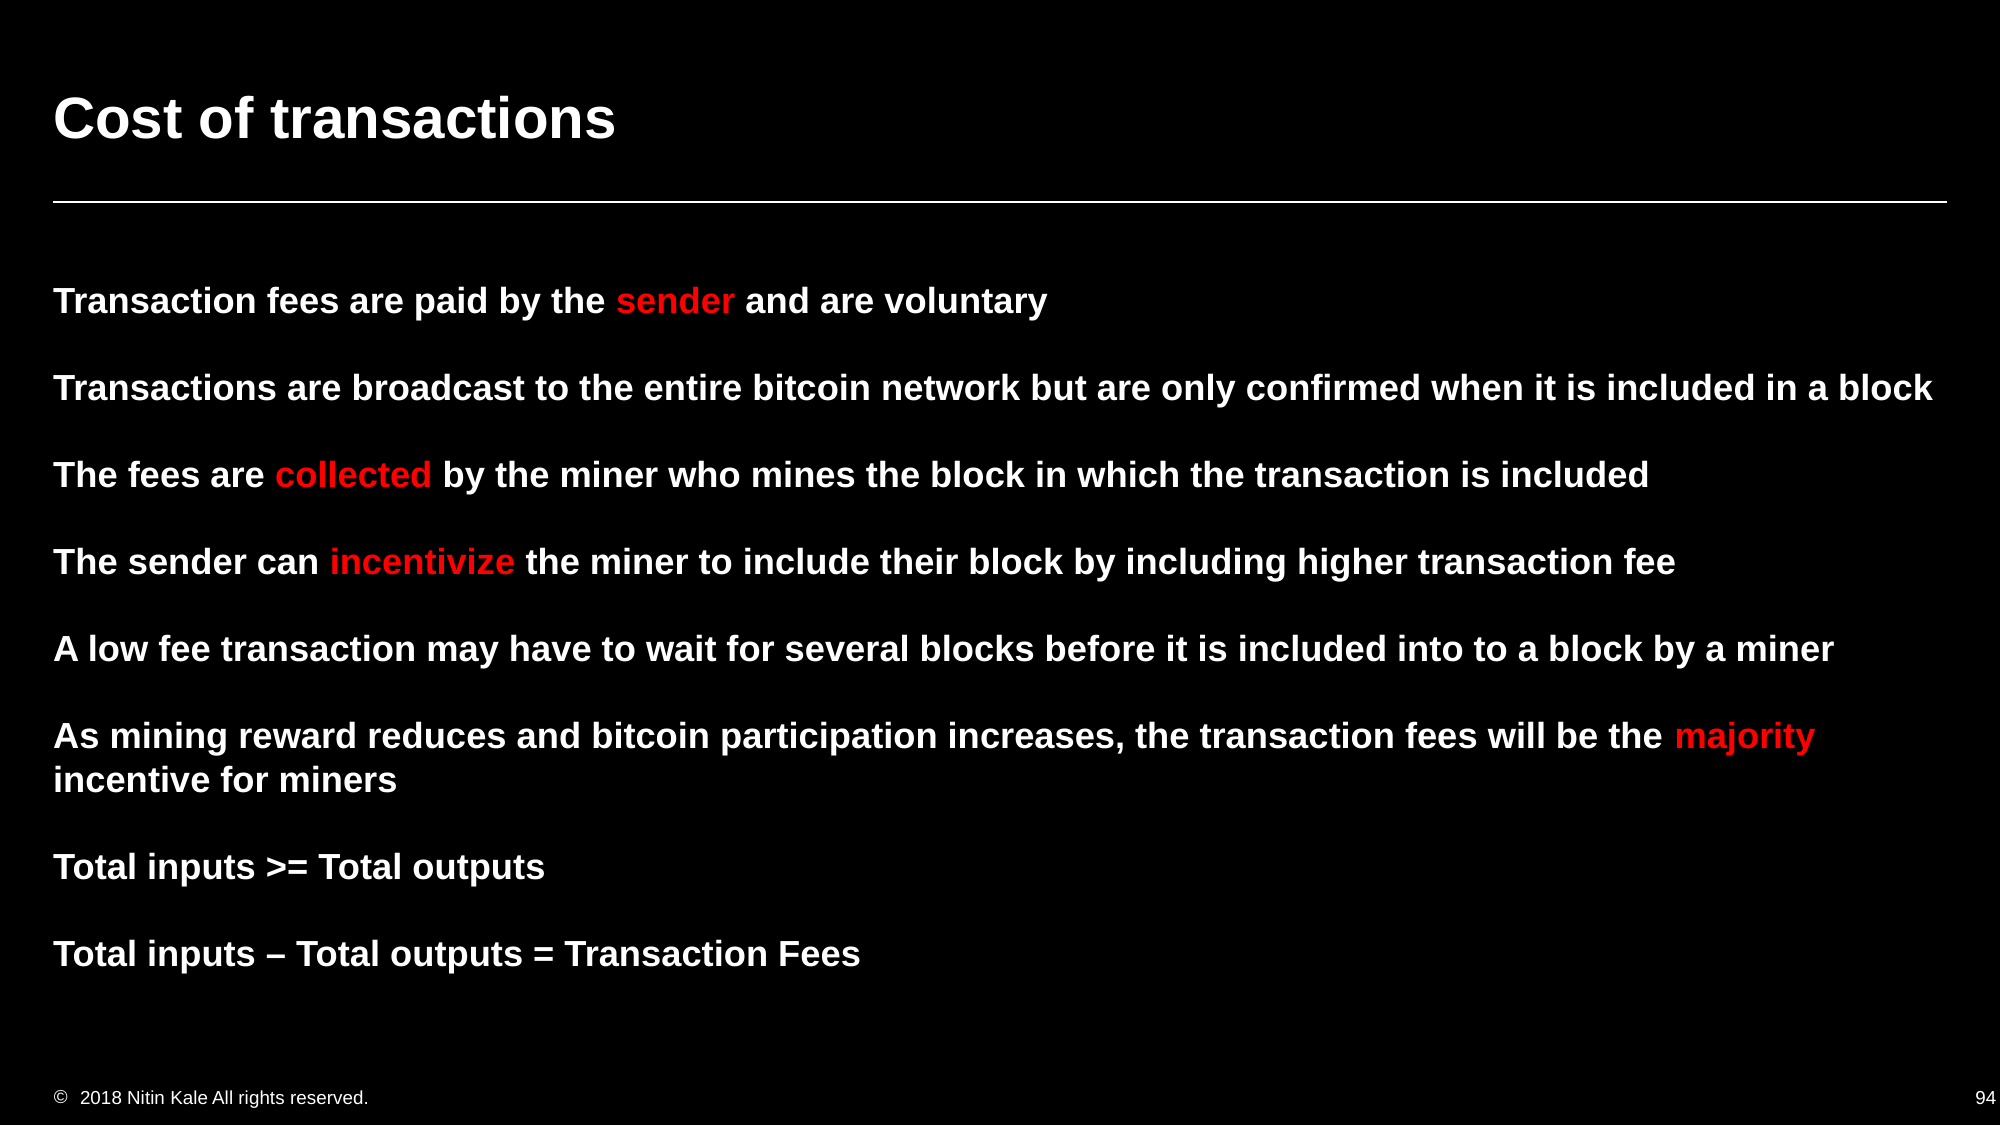

# Cost of transactions
Transaction fees are paid by the sender and are voluntary
Transactions are broadcast to the entire bitcoin network but are only confirmed when it is included in a block
The fees are collected by the miner who mines the block in which the transaction is included
The sender can incentivize the miner to include their block by including higher transaction fee
A low fee transaction may have to wait for several blocks before it is included into to a block by a miner
As mining reward reduces and bitcoin participation increases, the transaction fees will be the majority incentive for miners
Total inputs >= Total outputs
Total inputs – Total outputs = Transaction Fees